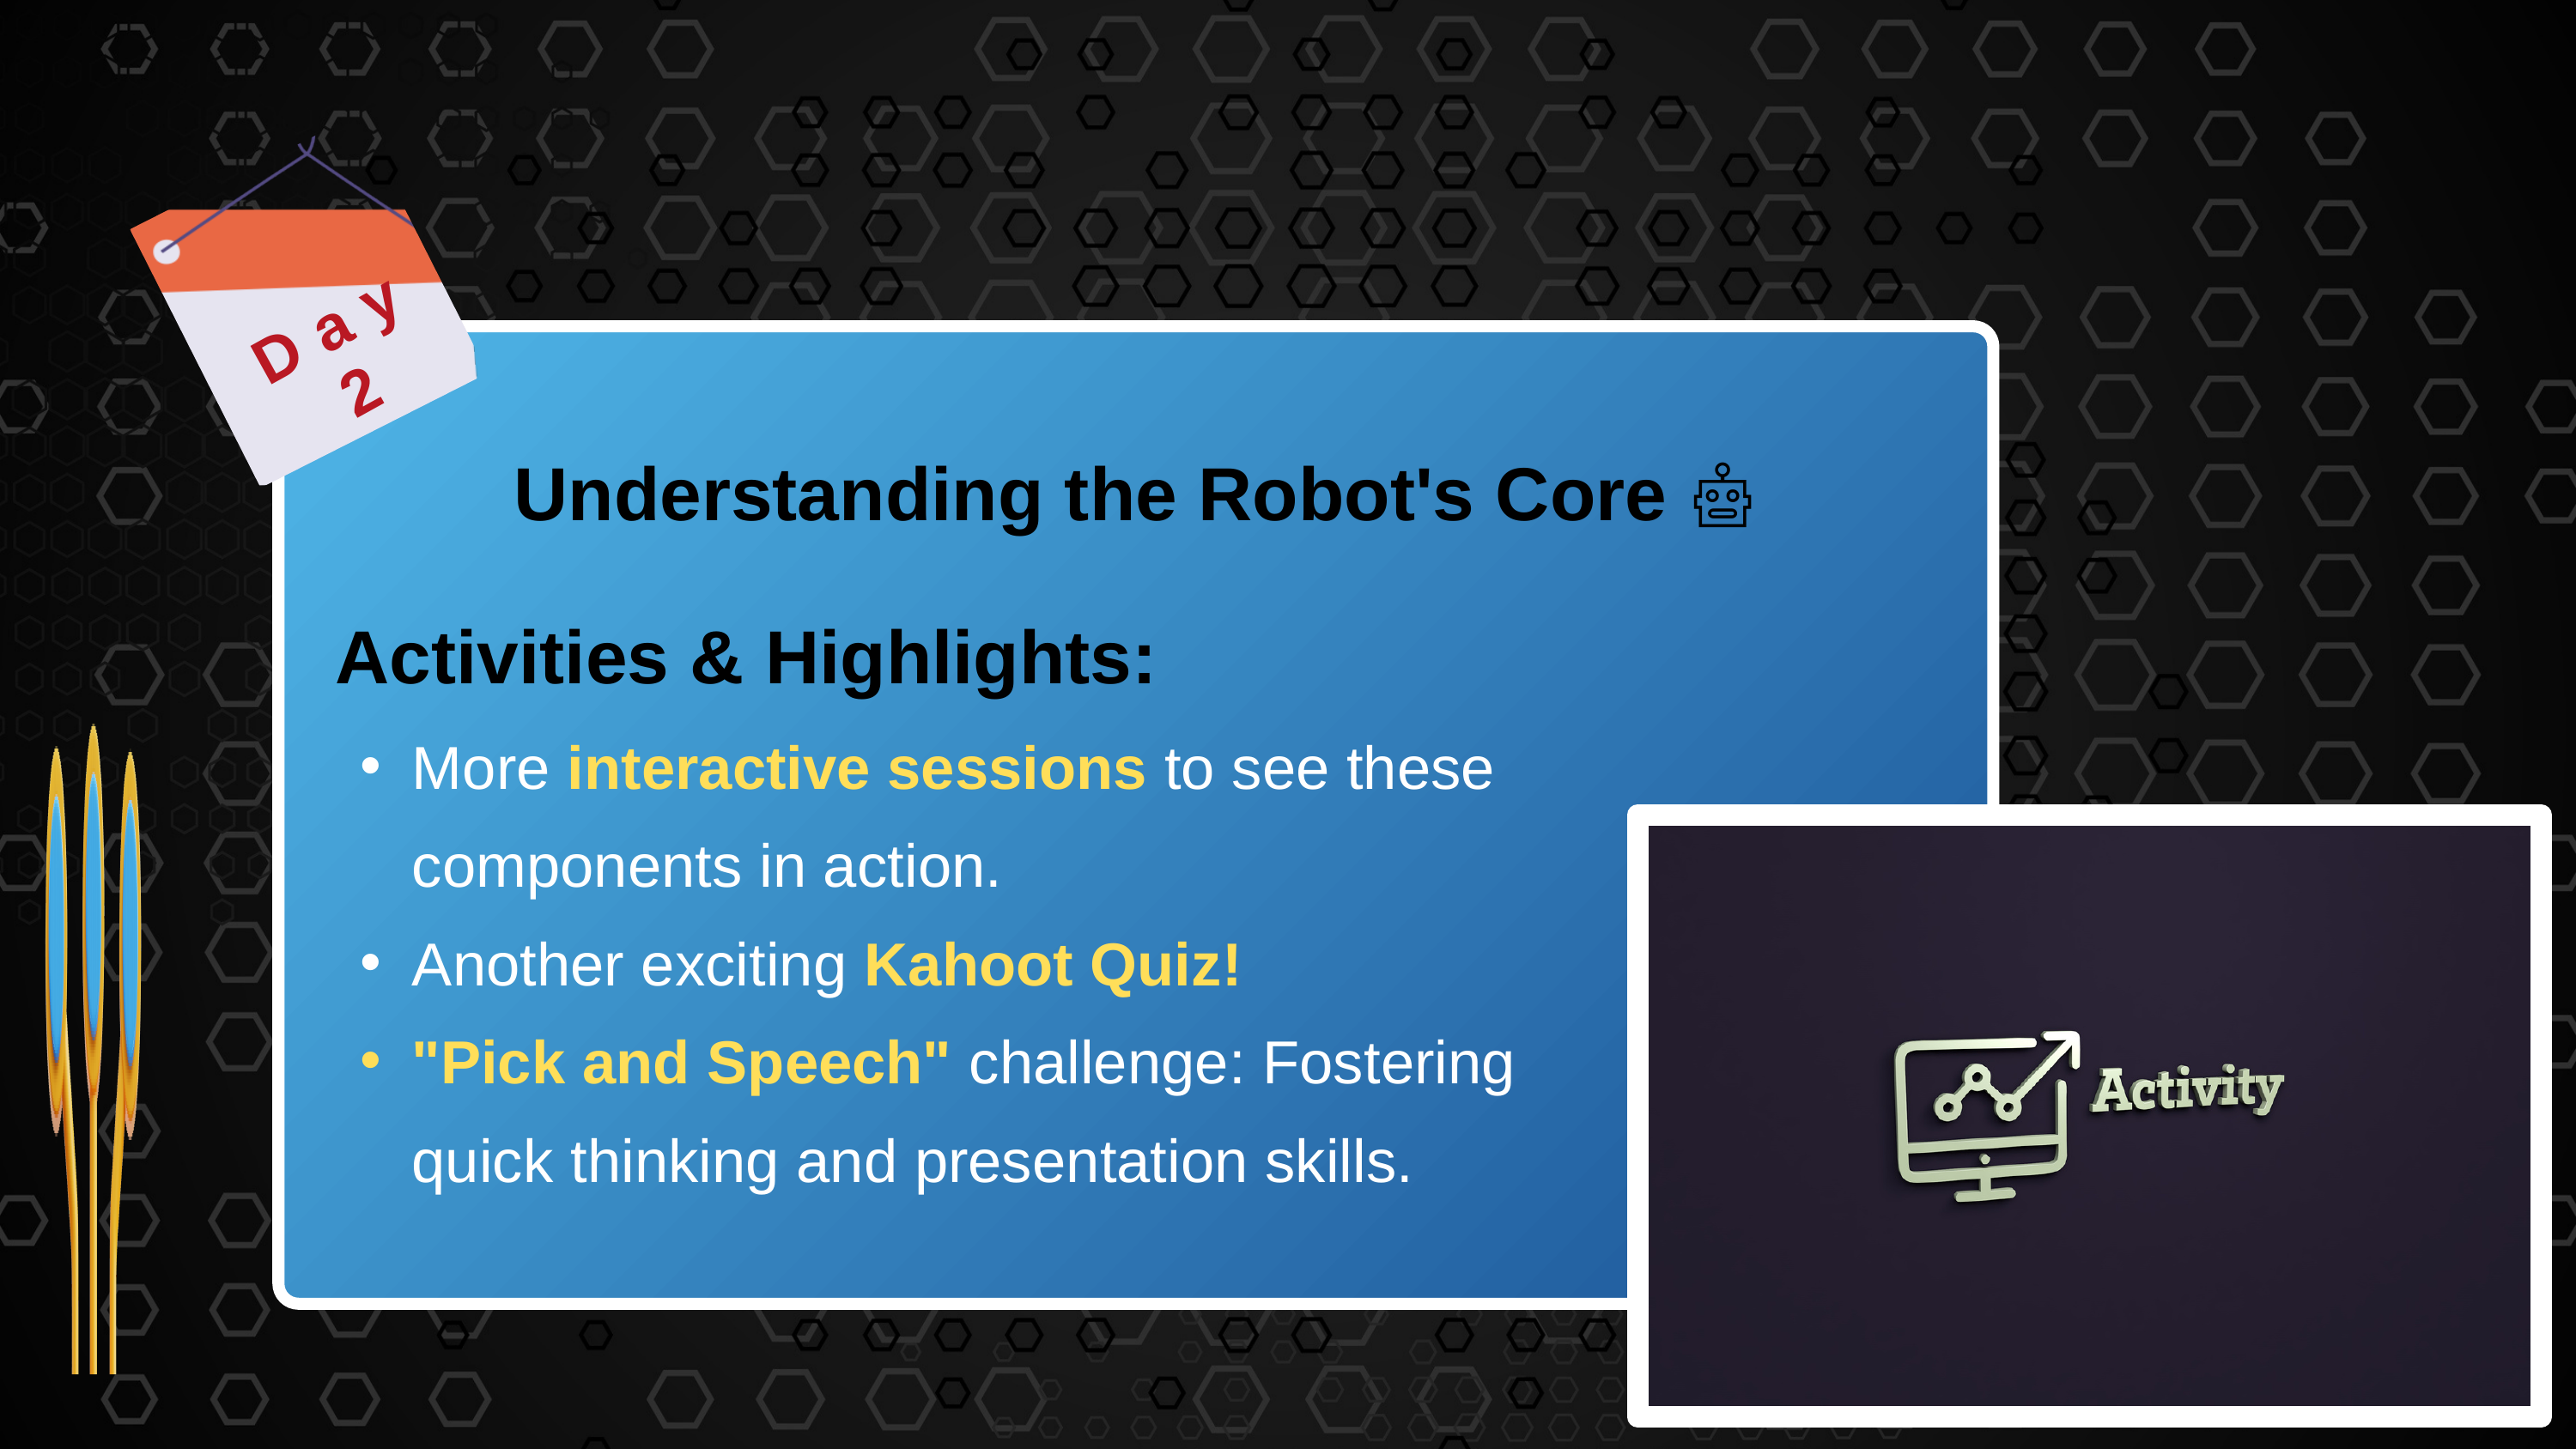

Day
2

Understanding the Robot's Core 🤖
Activities & Highlights:
More interactive sessions to see these components in action.
Another exciting Kahoot Quiz!
"Pick and Speech" challenge: Fostering quick thinking and presentation skills.